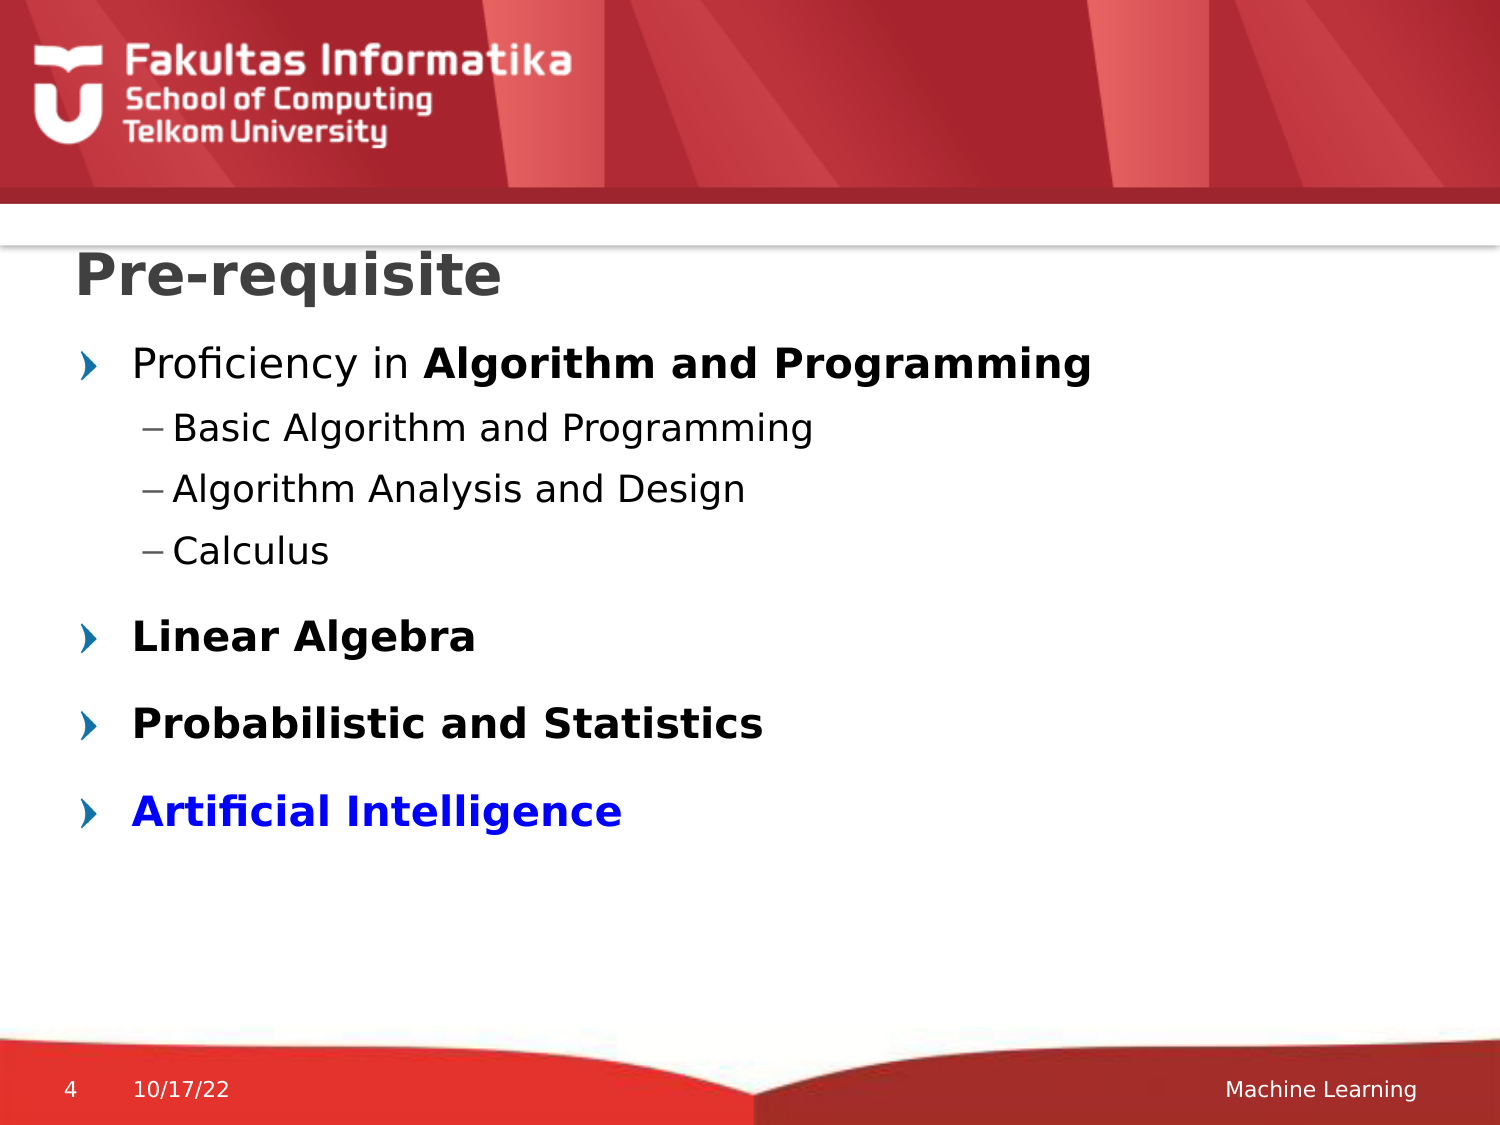

# Pre-requisite
Proficiency in Algorithm and Programming
Basic Algorithm and Programming
Algorithm Analysis and Design
Calculus
Linear Algebra
Probabilistic and Statistics
Artificial Intelligence
Machine Learning
4
10/17/22